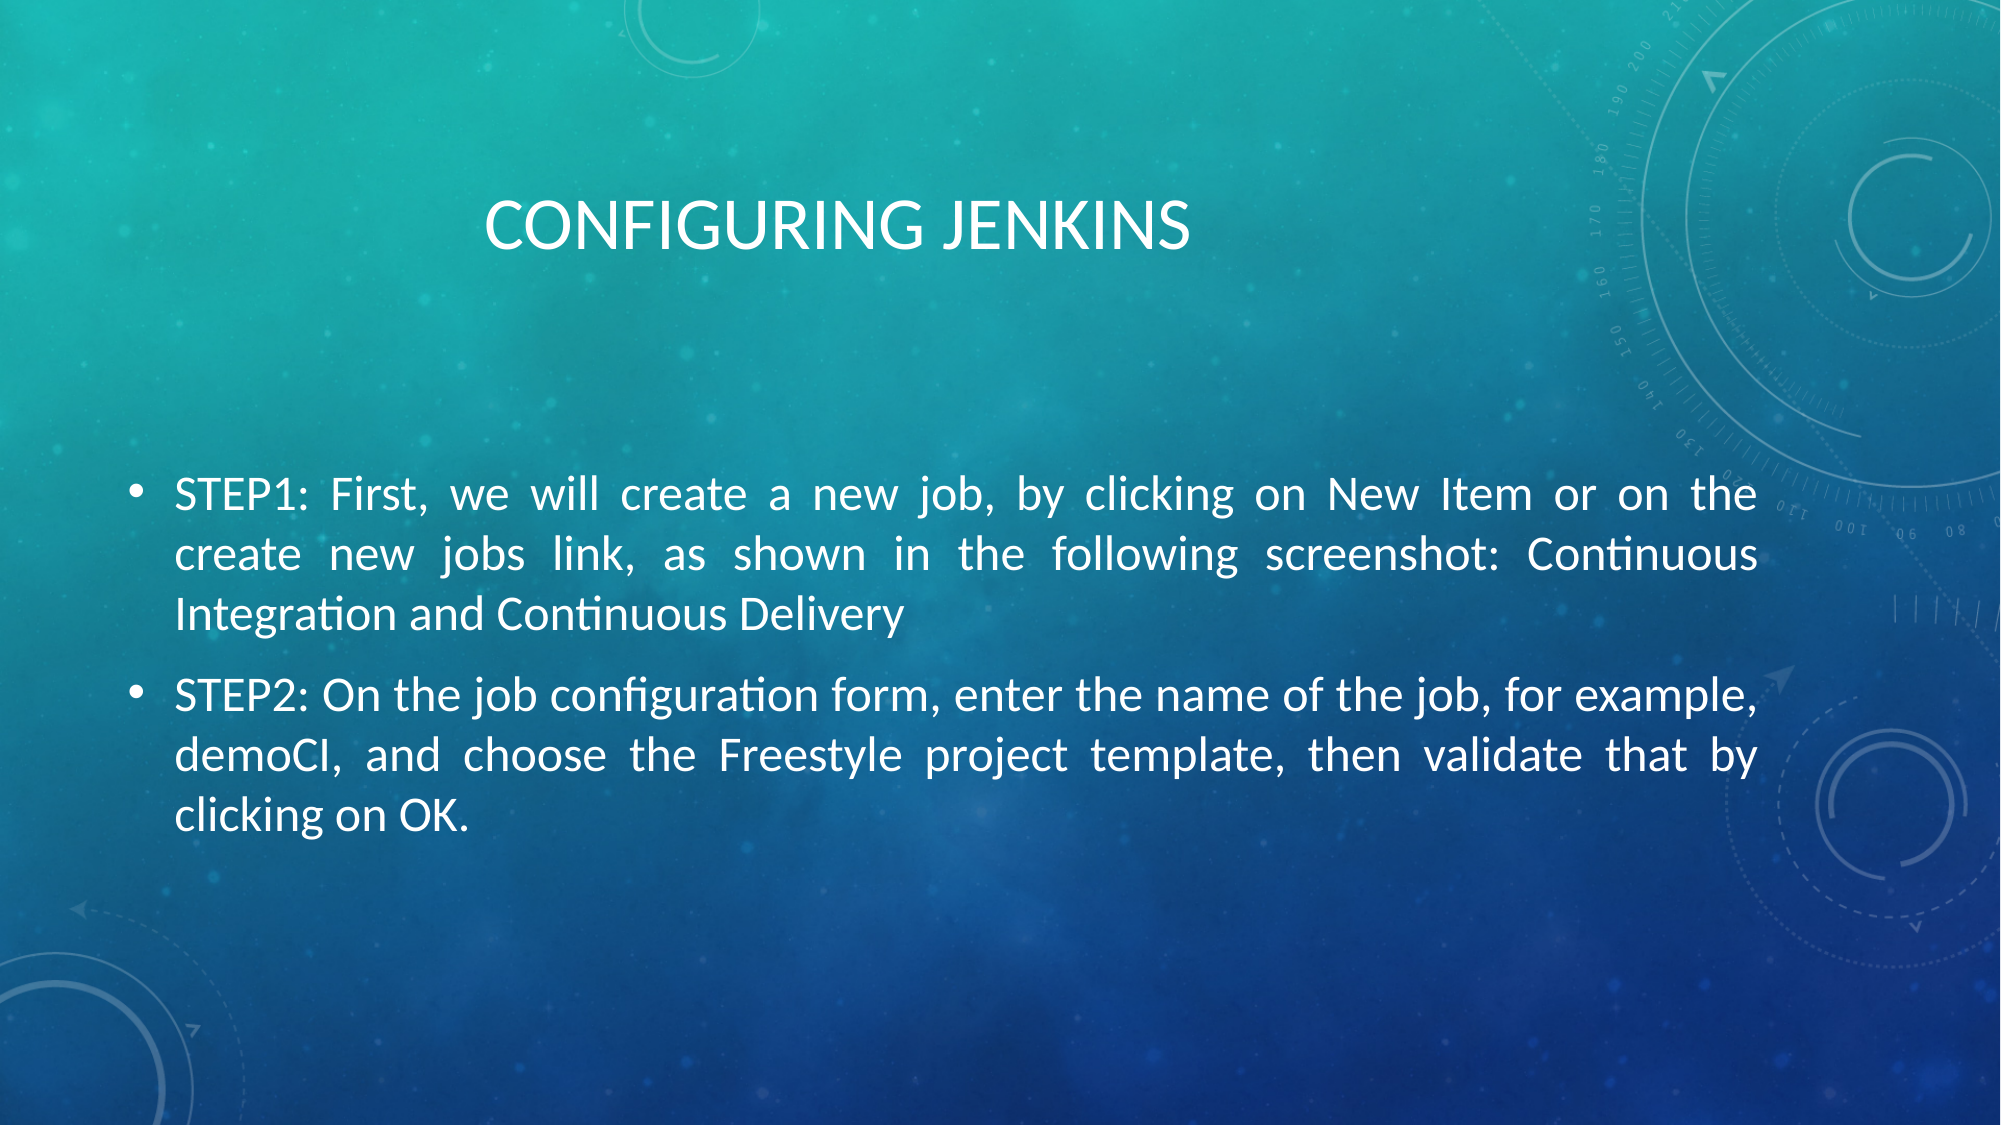

# Configuring Jenkins
STEP1: First, we will create a new job, by clicking on New Item or on the create new jobs link, as shown in the following screenshot: Continuous Integration and Continuous Delivery
STEP2: On the job configuration form, enter the name of the job, for example, demoCI, and choose the Freestyle project template, then validate that by clicking on OK.